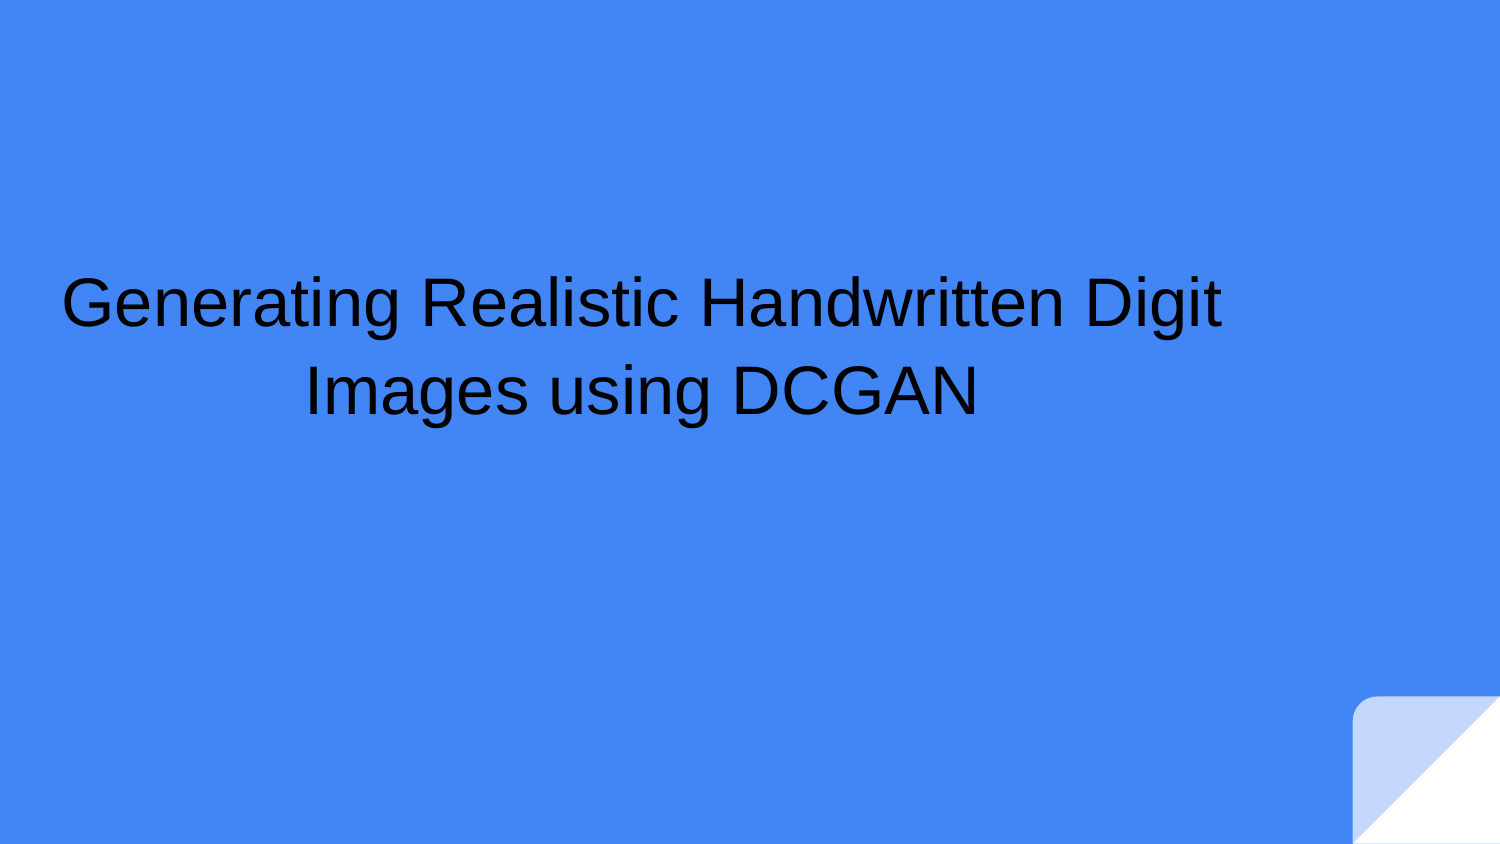

# Generating Realistic Handwritten Digit Images using DCGAN